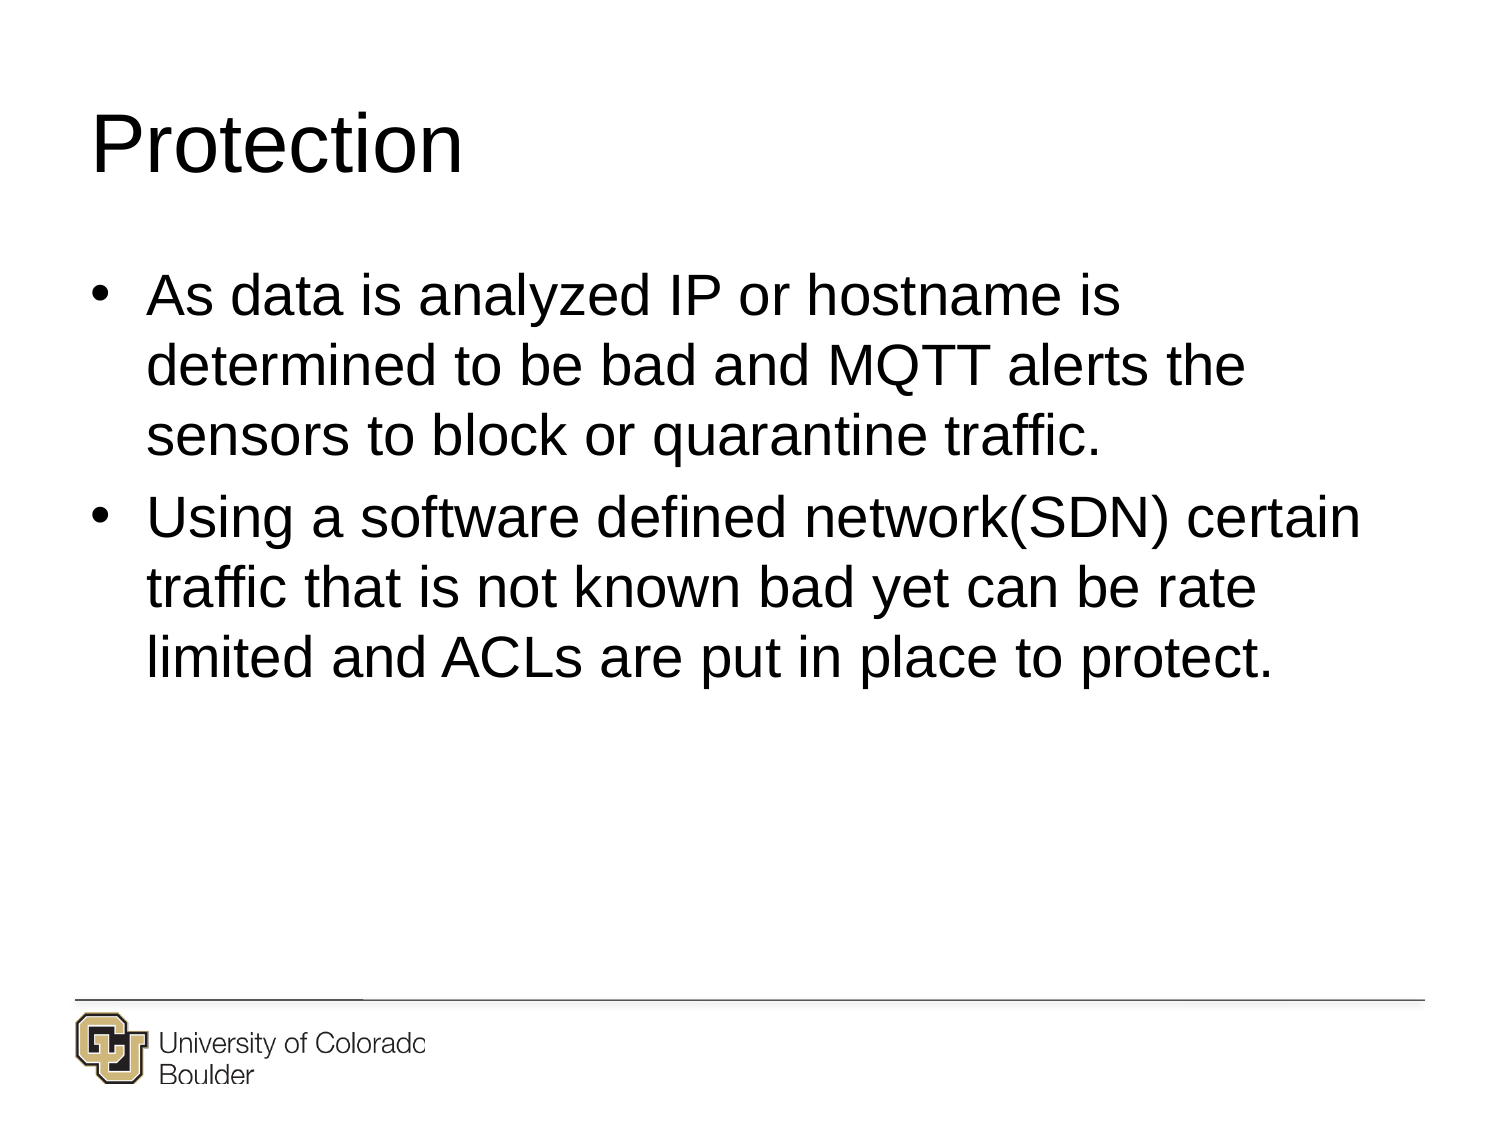

# Protection
As data is analyzed IP or hostname is determined to be bad and MQTT alerts the sensors to block or quarantine traffic.
Using a software defined network(SDN) certain traffic that is not known bad yet can be rate limited and ACLs are put in place to protect.